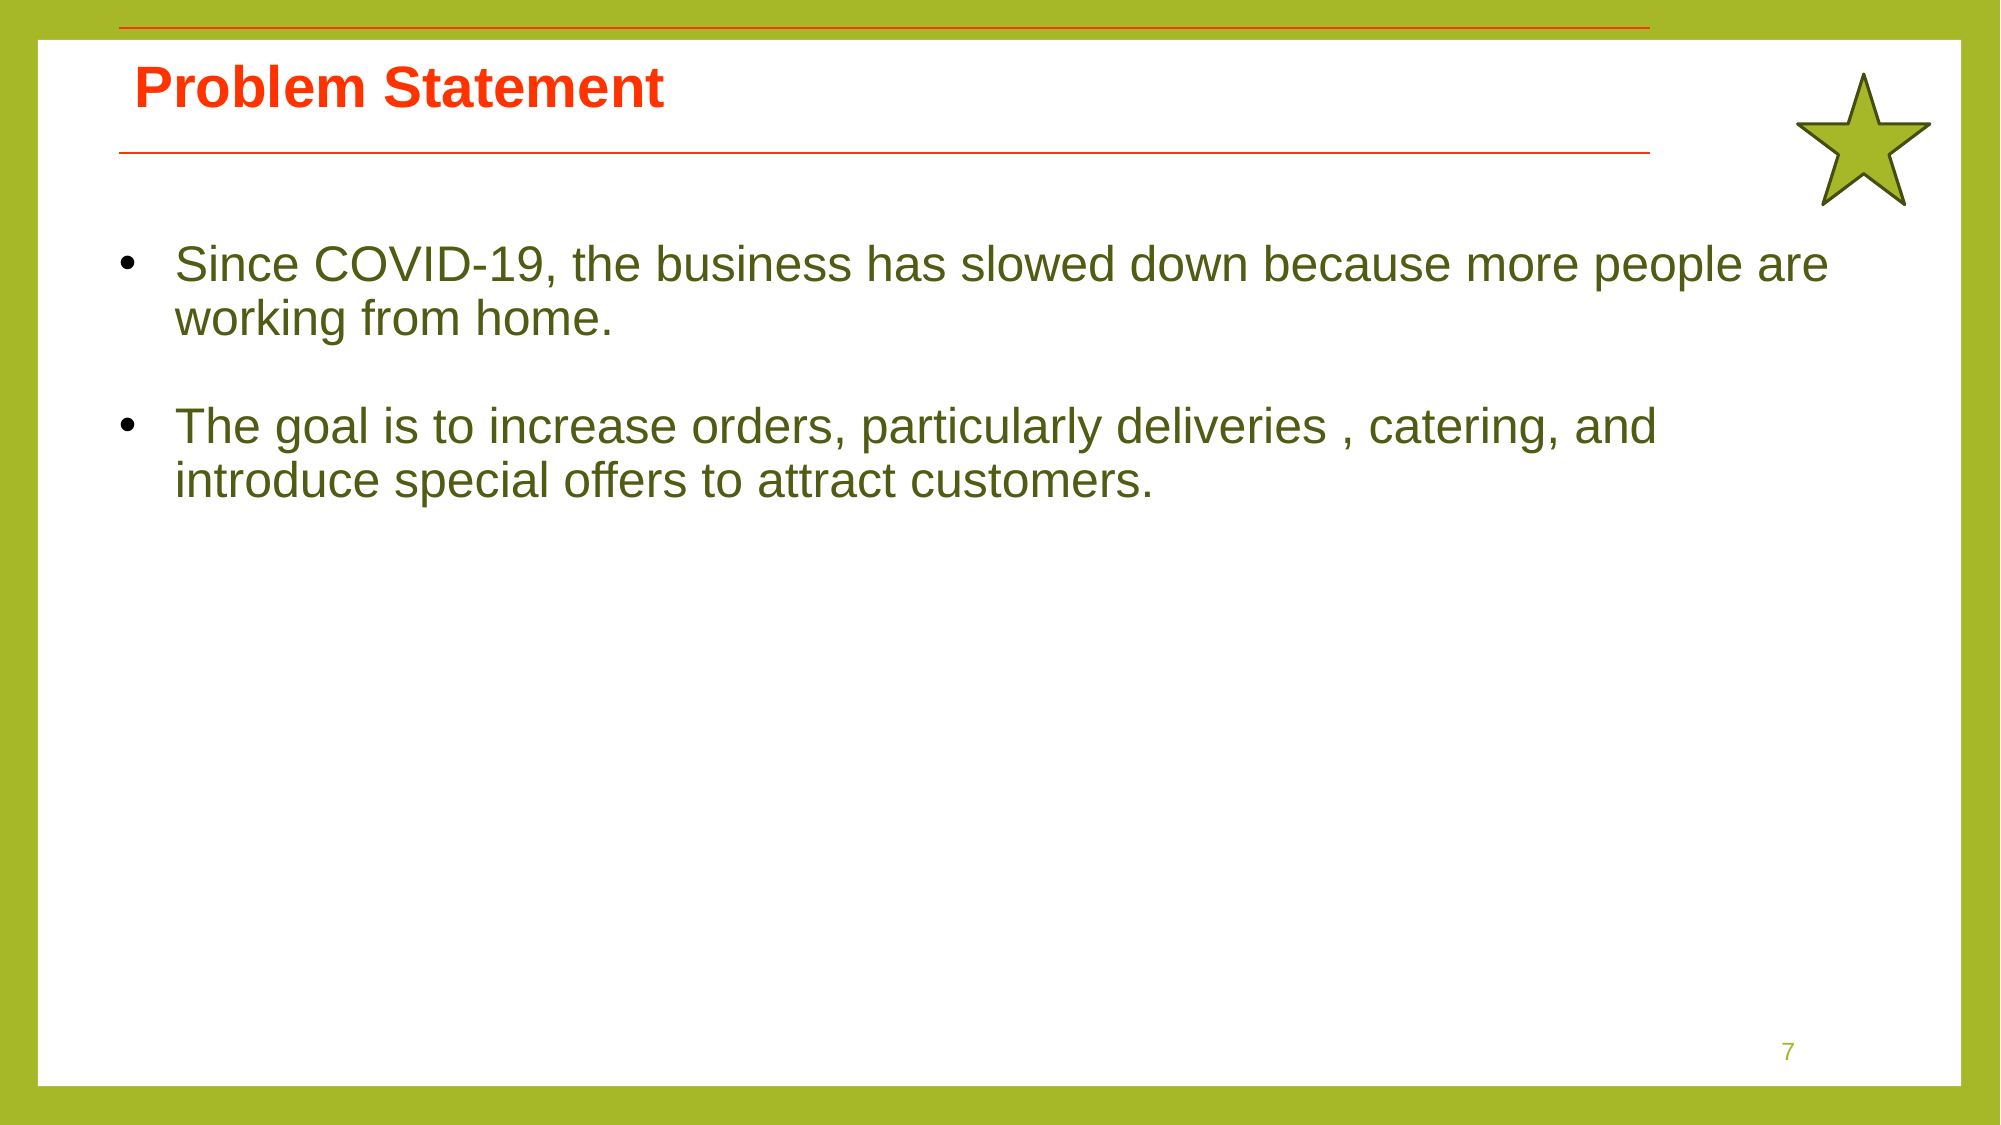

Problem Statement

Since COVID-19, the business has slowed down because more people are working from home.

The goal is to increase orders, particularly deliveries , catering, and introduce special offers to attract customers.

7